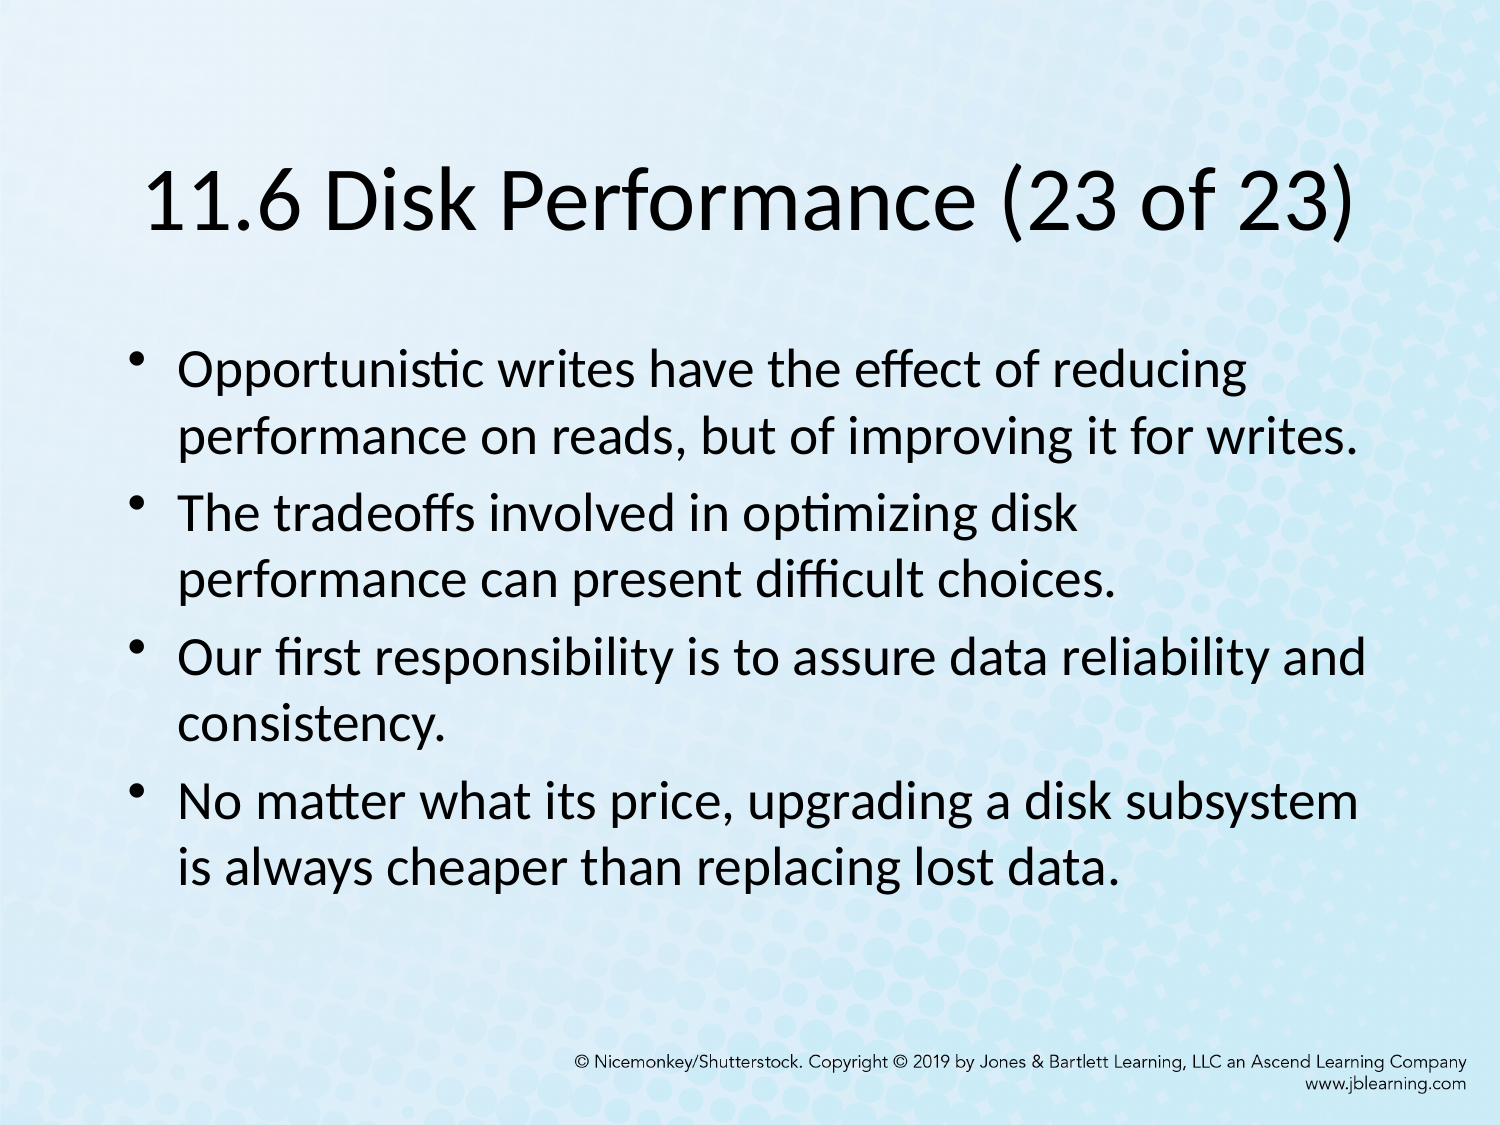

# 11.6 Disk Performance (23 of 23)
Opportunistic writes have the effect of reducing performance on reads, but of improving it for writes.
The tradeoffs involved in optimizing disk performance can present difficult choices.
Our first responsibility is to assure data reliability and consistency.
No matter what its price, upgrading a disk subsystem is always cheaper than replacing lost data.